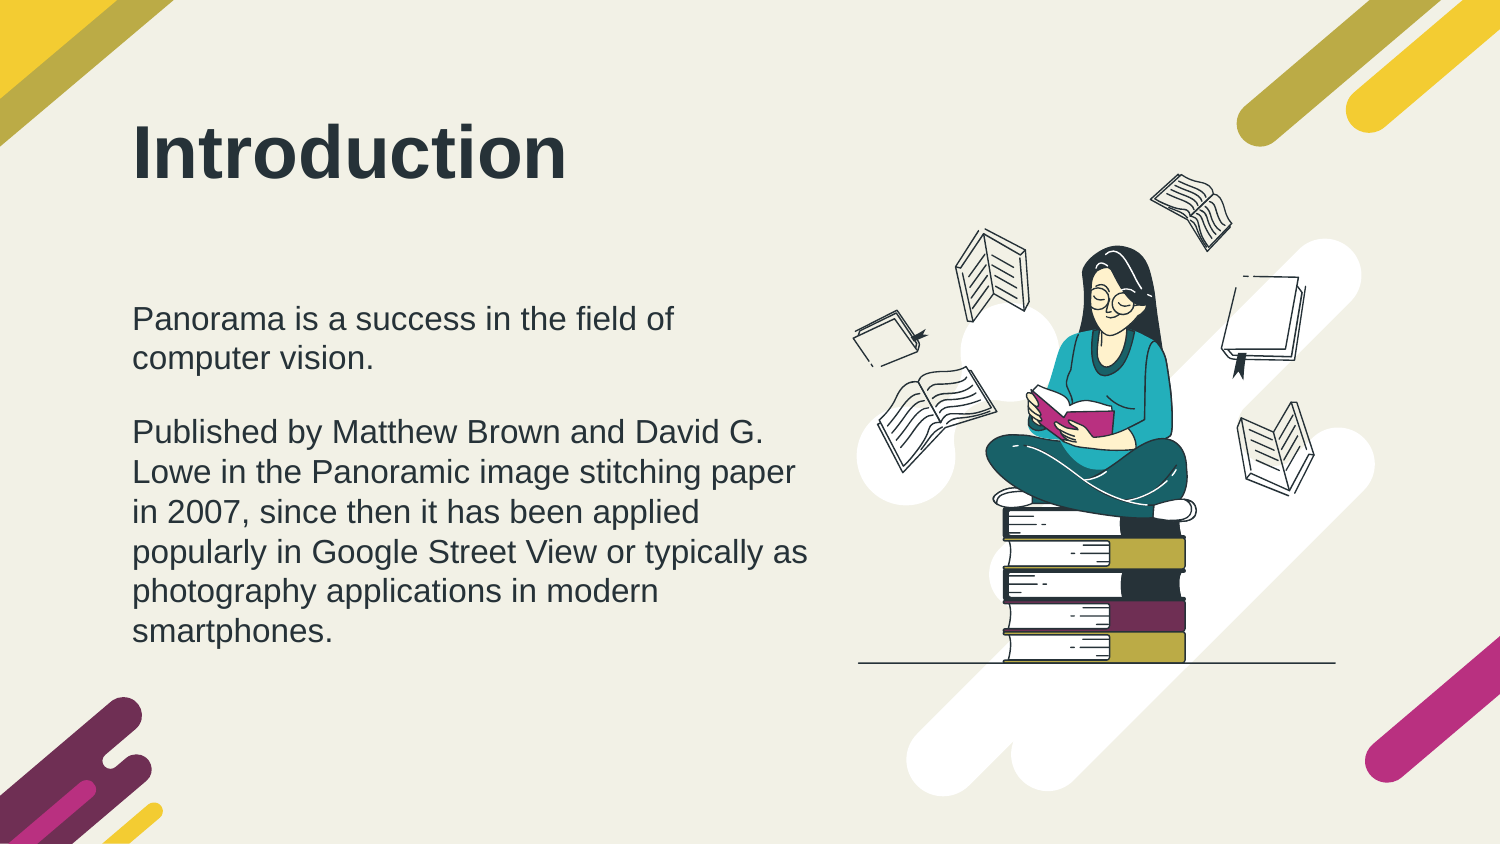

# Introduction

Panorama is a success in the field of computer vision.
Published by Matthew Brown and David G. Lowe in the Panoramic image stitching paper in 2007, since then it has been applied popularly in Google Street View or typically as photography applications in modern smartphones.